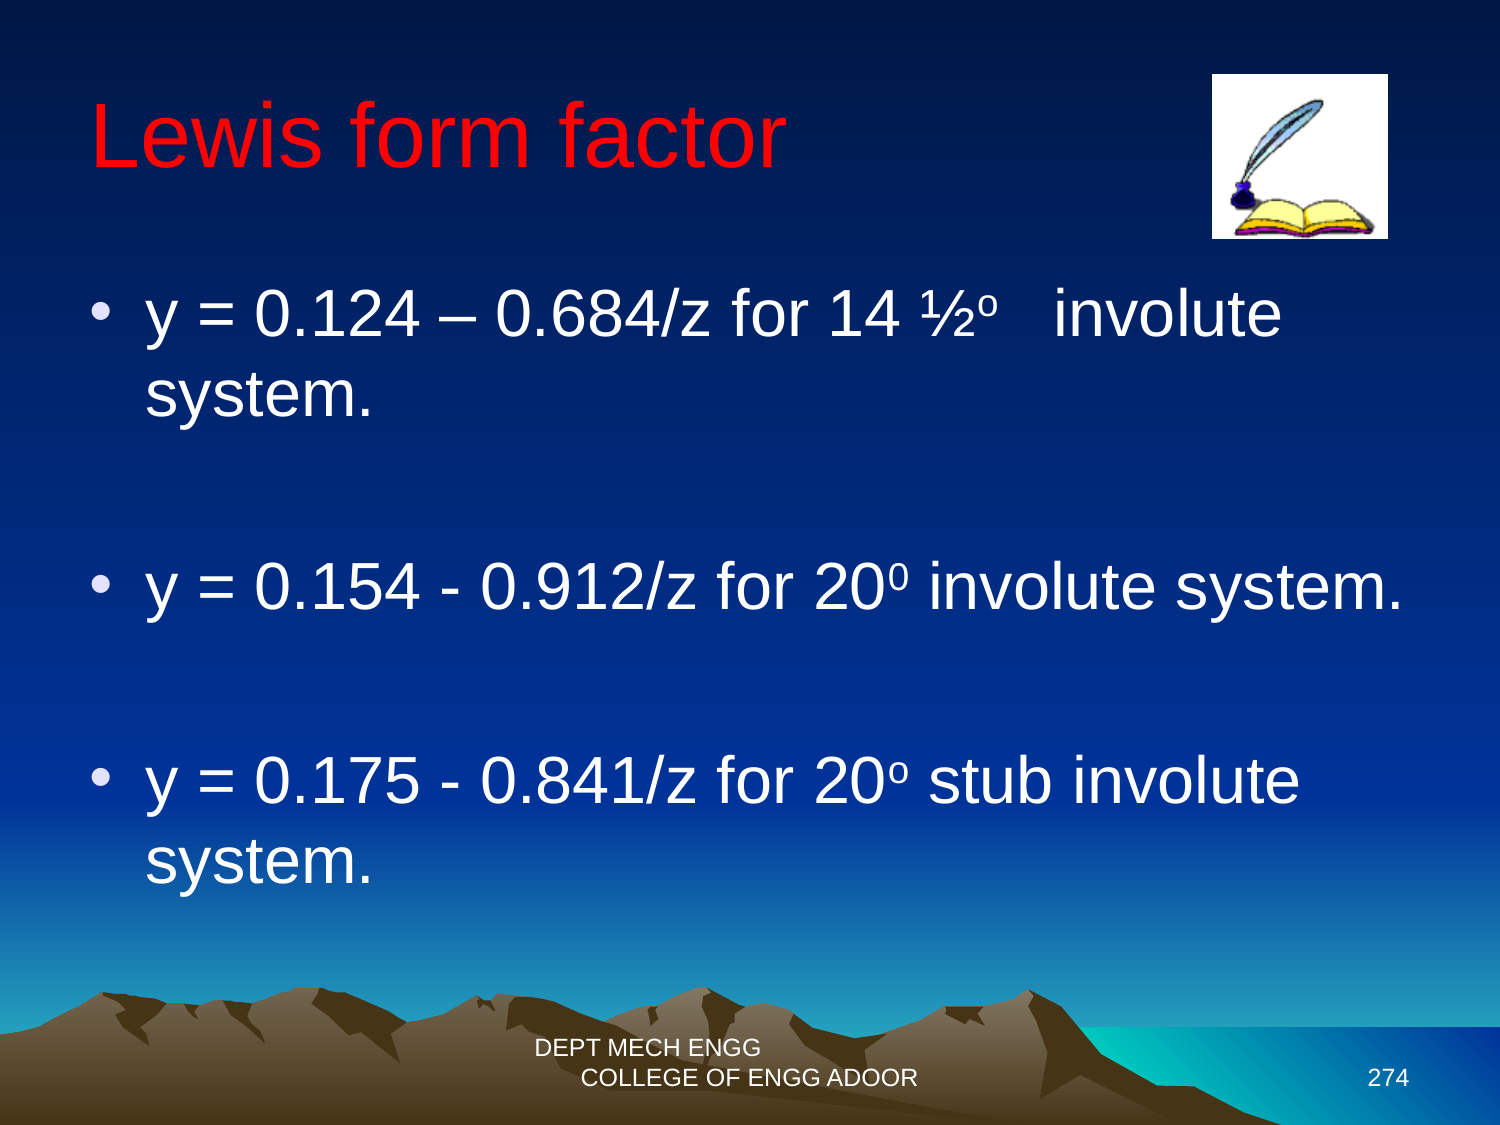

Lewis form factor
y = 0.124 – 0.684/z for 14 ½o   involute system.

y = 0.154 - 0.912/z for 200 involute system.

y = 0.175 - 0.841/z for 20o stub involute system.
DEPT MECH ENGG                              COLLEGE OF ENGG ADOOR
274